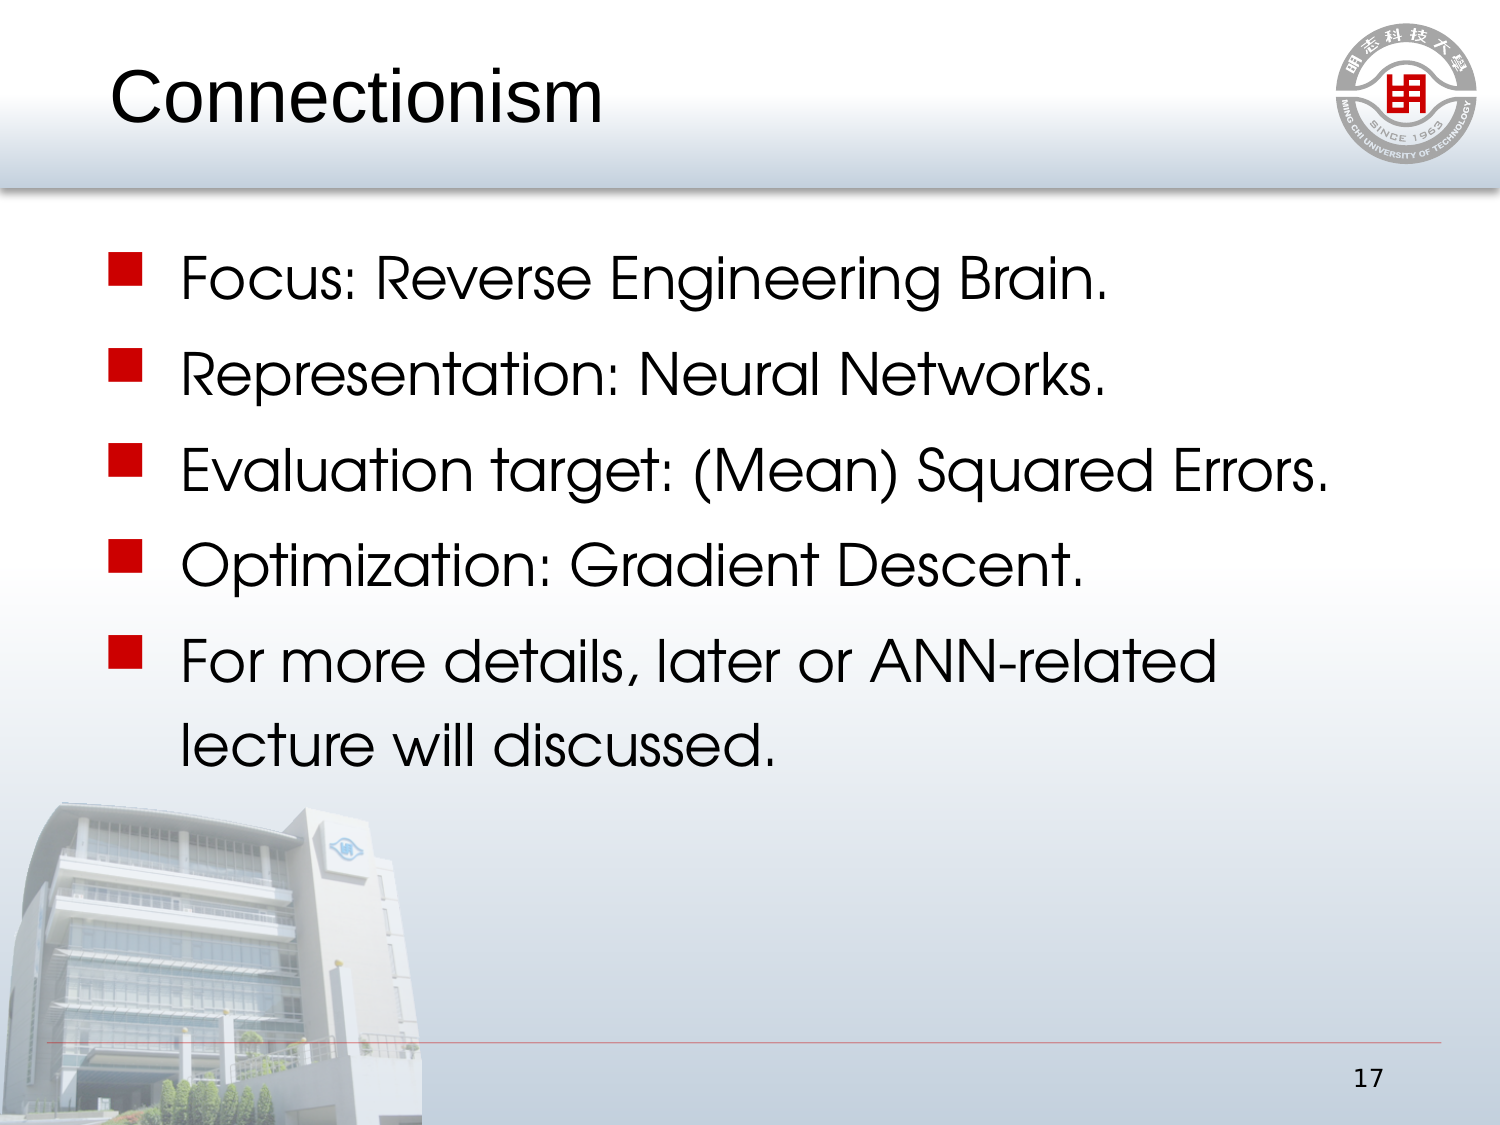

# Connectionism
Focus: Reverse Engineering Brain.
Representation: Neural Networks.
Evaluation target: (Mean) Squared Errors.
Optimization: Gradient Descent.
For more details, later or ANN-related lecture will discussed.
17